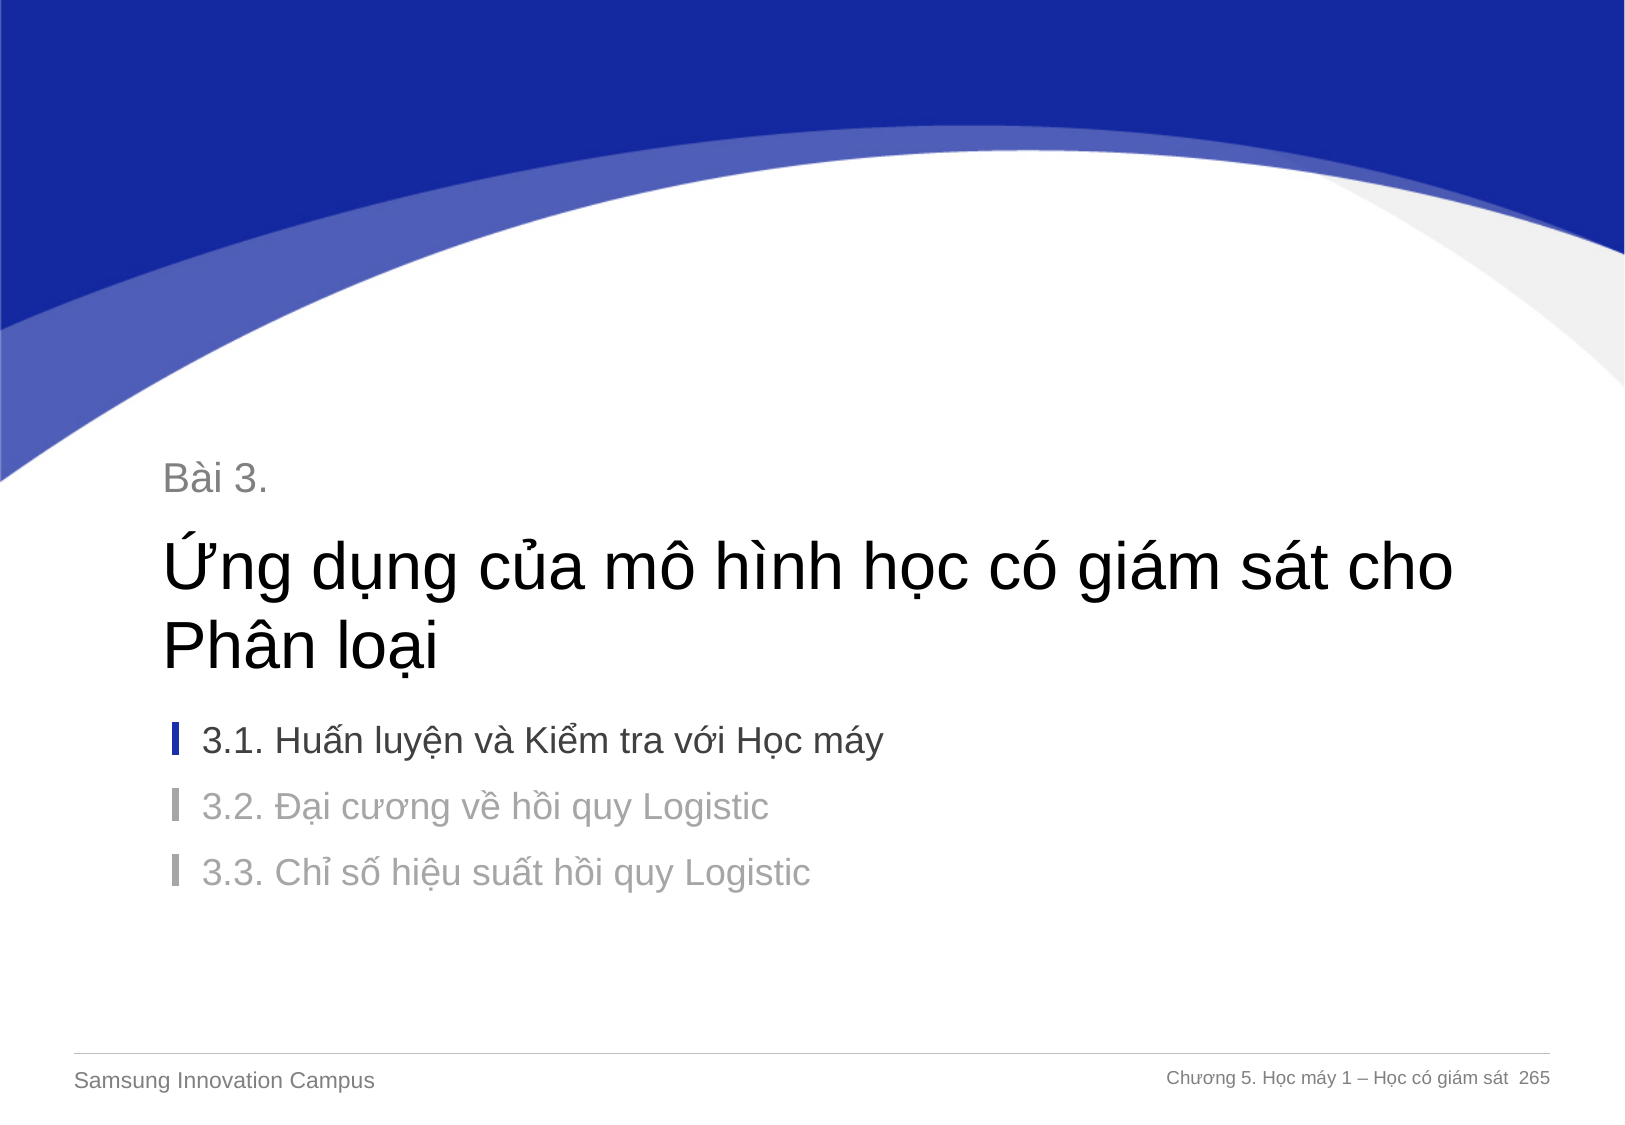

Bài 3.
Ứng dụng của mô hình học có giám sát cho Phân loại
3.1. Huấn luyện và Kiểm tra với Học máy
3.2. Đại cương về hồi quy Logistic
3.3. Chỉ số hiệu suất hồi quy Logistic